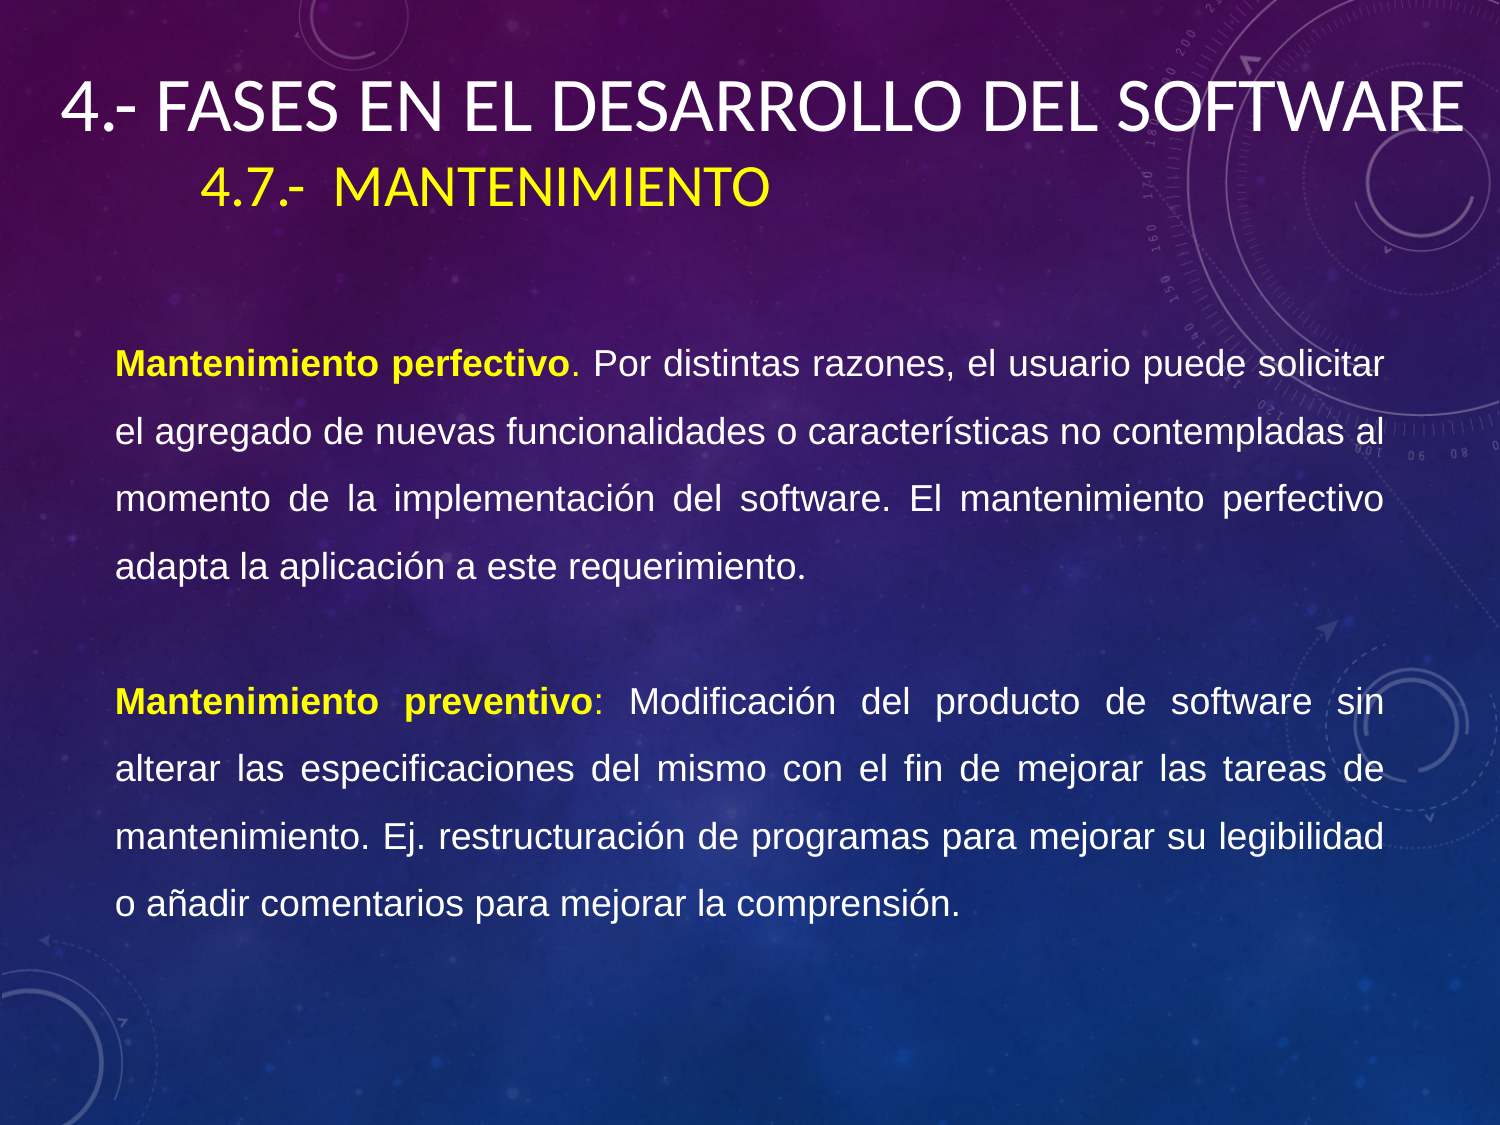

# 4.- Fases en el desarrollo del Software 4.7.-  Mantenimiento

Mantenimiento perfectivo. Por distintas razones, el usuario puede solicitar el agregado de nuevas funcionalidades o características no contempladas al momento de la implementación del software. El mantenimiento perfectivo adapta la aplicación a este requerimiento.

Mantenimiento preventivo: Modificación del producto de software sin alterar las especificaciones del mismo con el fin de mejorar las tareas de mantenimiento. Ej. restructuración de programas para mejorar su legibilidad o añadir comentarios para mejorar la comprensión.